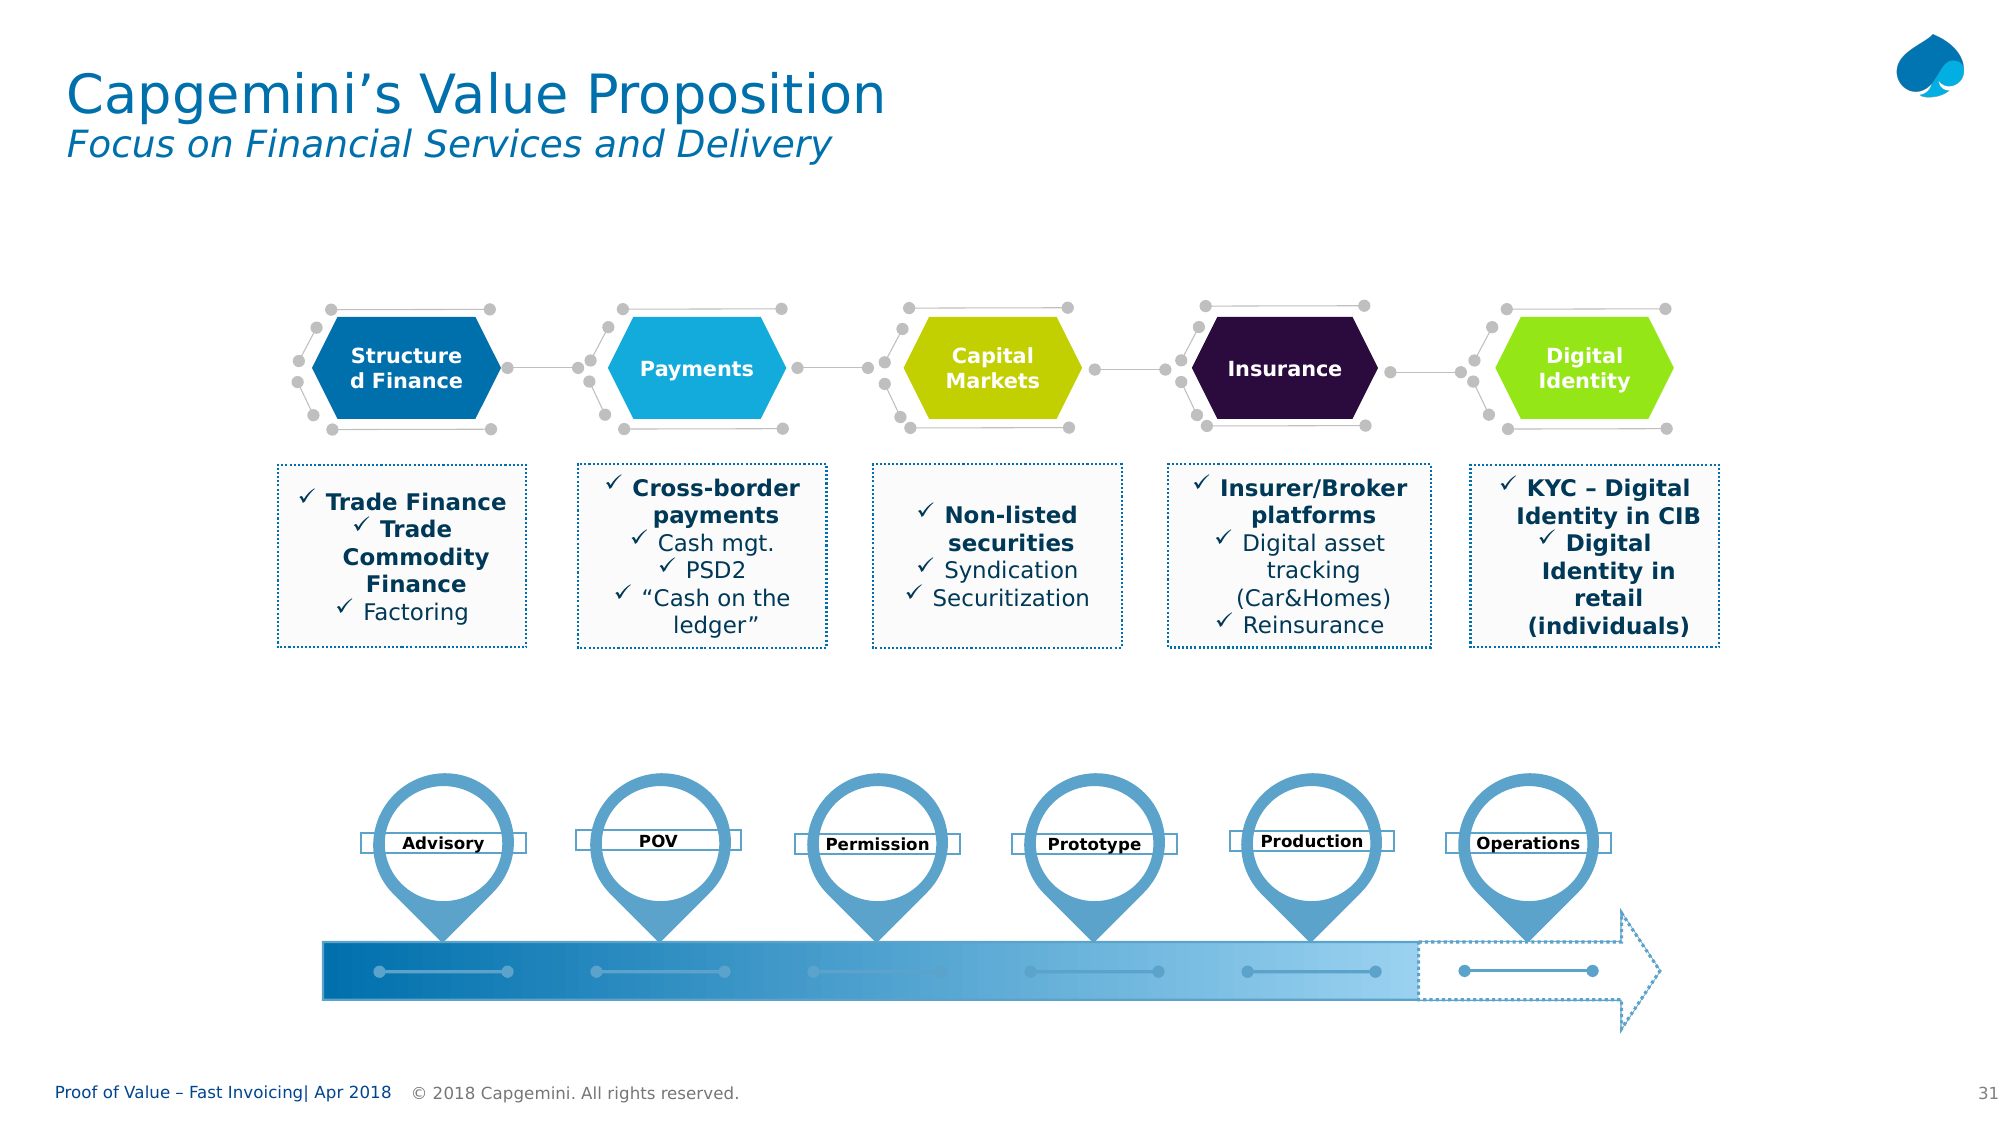

# Capgemini’s Value Proposition Focus on Financial Services and Delivery
Structured Finance
Payments
Capital Markets
Insurance
Digital Identity
Cross-border payments
Cash mgt.
PSD2
“Cash on the ledger”
Insurer/Broker platforms
Digital asset tracking (Car&Homes)
Reinsurance
Non-listed securities
Syndication
Securitization
Trade Finance
Trade Commodity Finance
Factoring
KYC – Digital Identity in CIB
Digital Identity in retail (individuals)

POV
Production
Operations
Advisory
Permission
Prototype